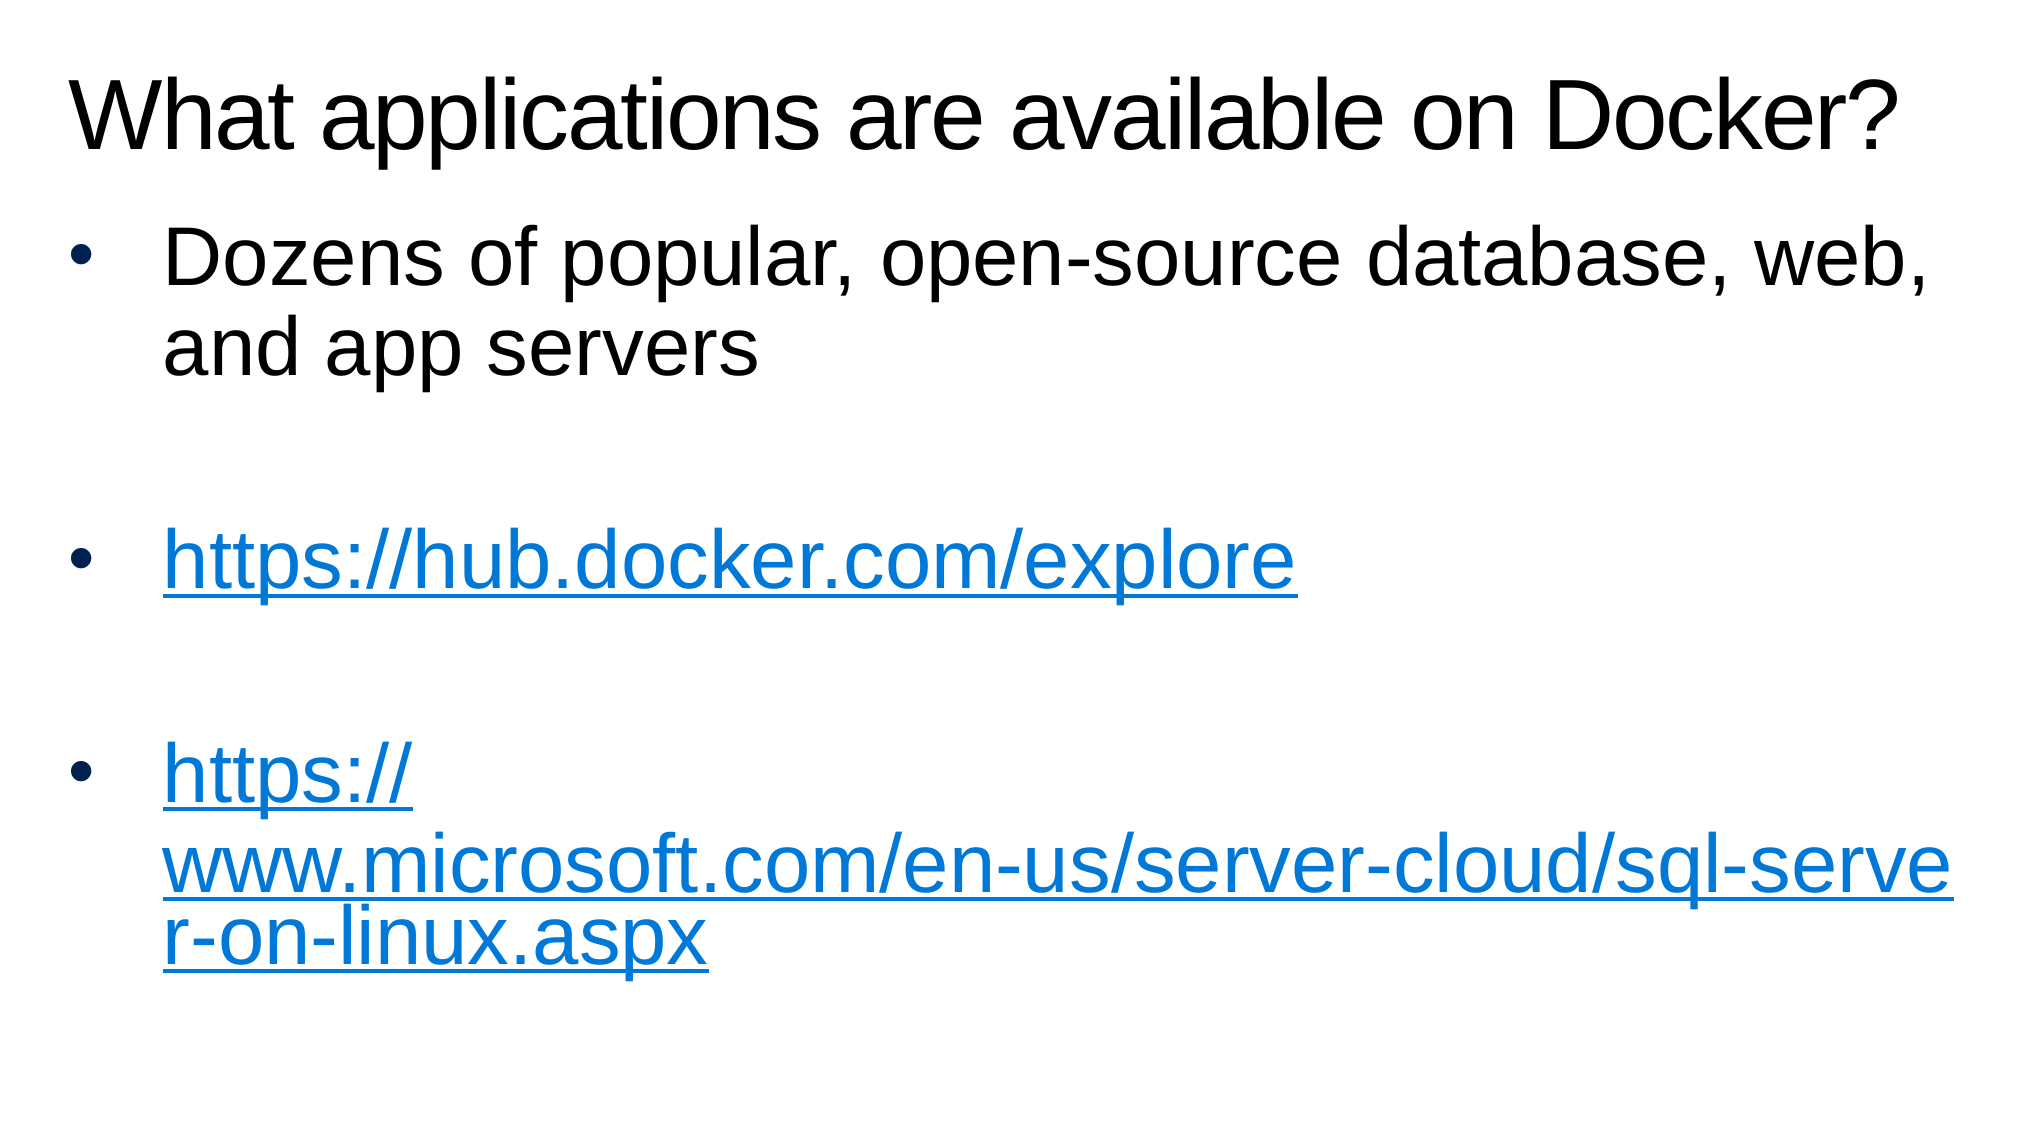

# What applications are available on Docker?
Dozens of popular, open-source database, web, and app servers

https://hub.docker.com/explore

https://www.microsoft.com/en-us/server-cloud/sql-server-on-linux.aspx